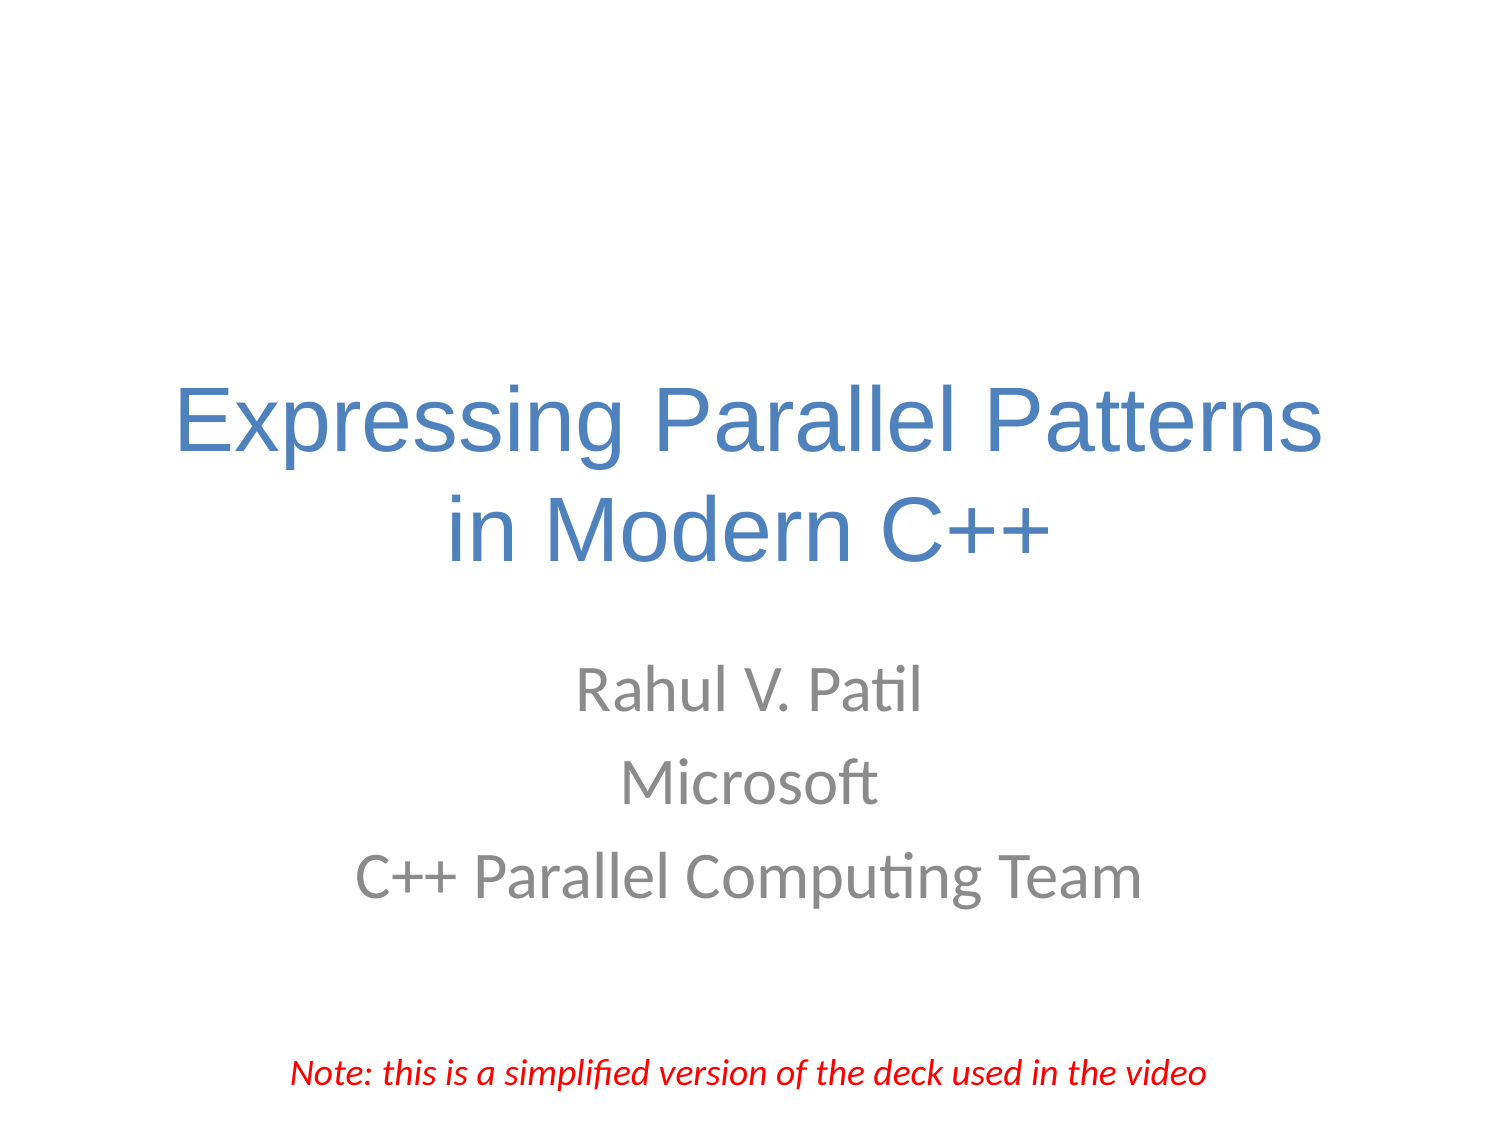

# Expressing Parallel Patterns in Modern C++
Rahul V. Patil
Microsoft
C++ Parallel Computing Team
Note: this is a simplified version of the deck used in the video